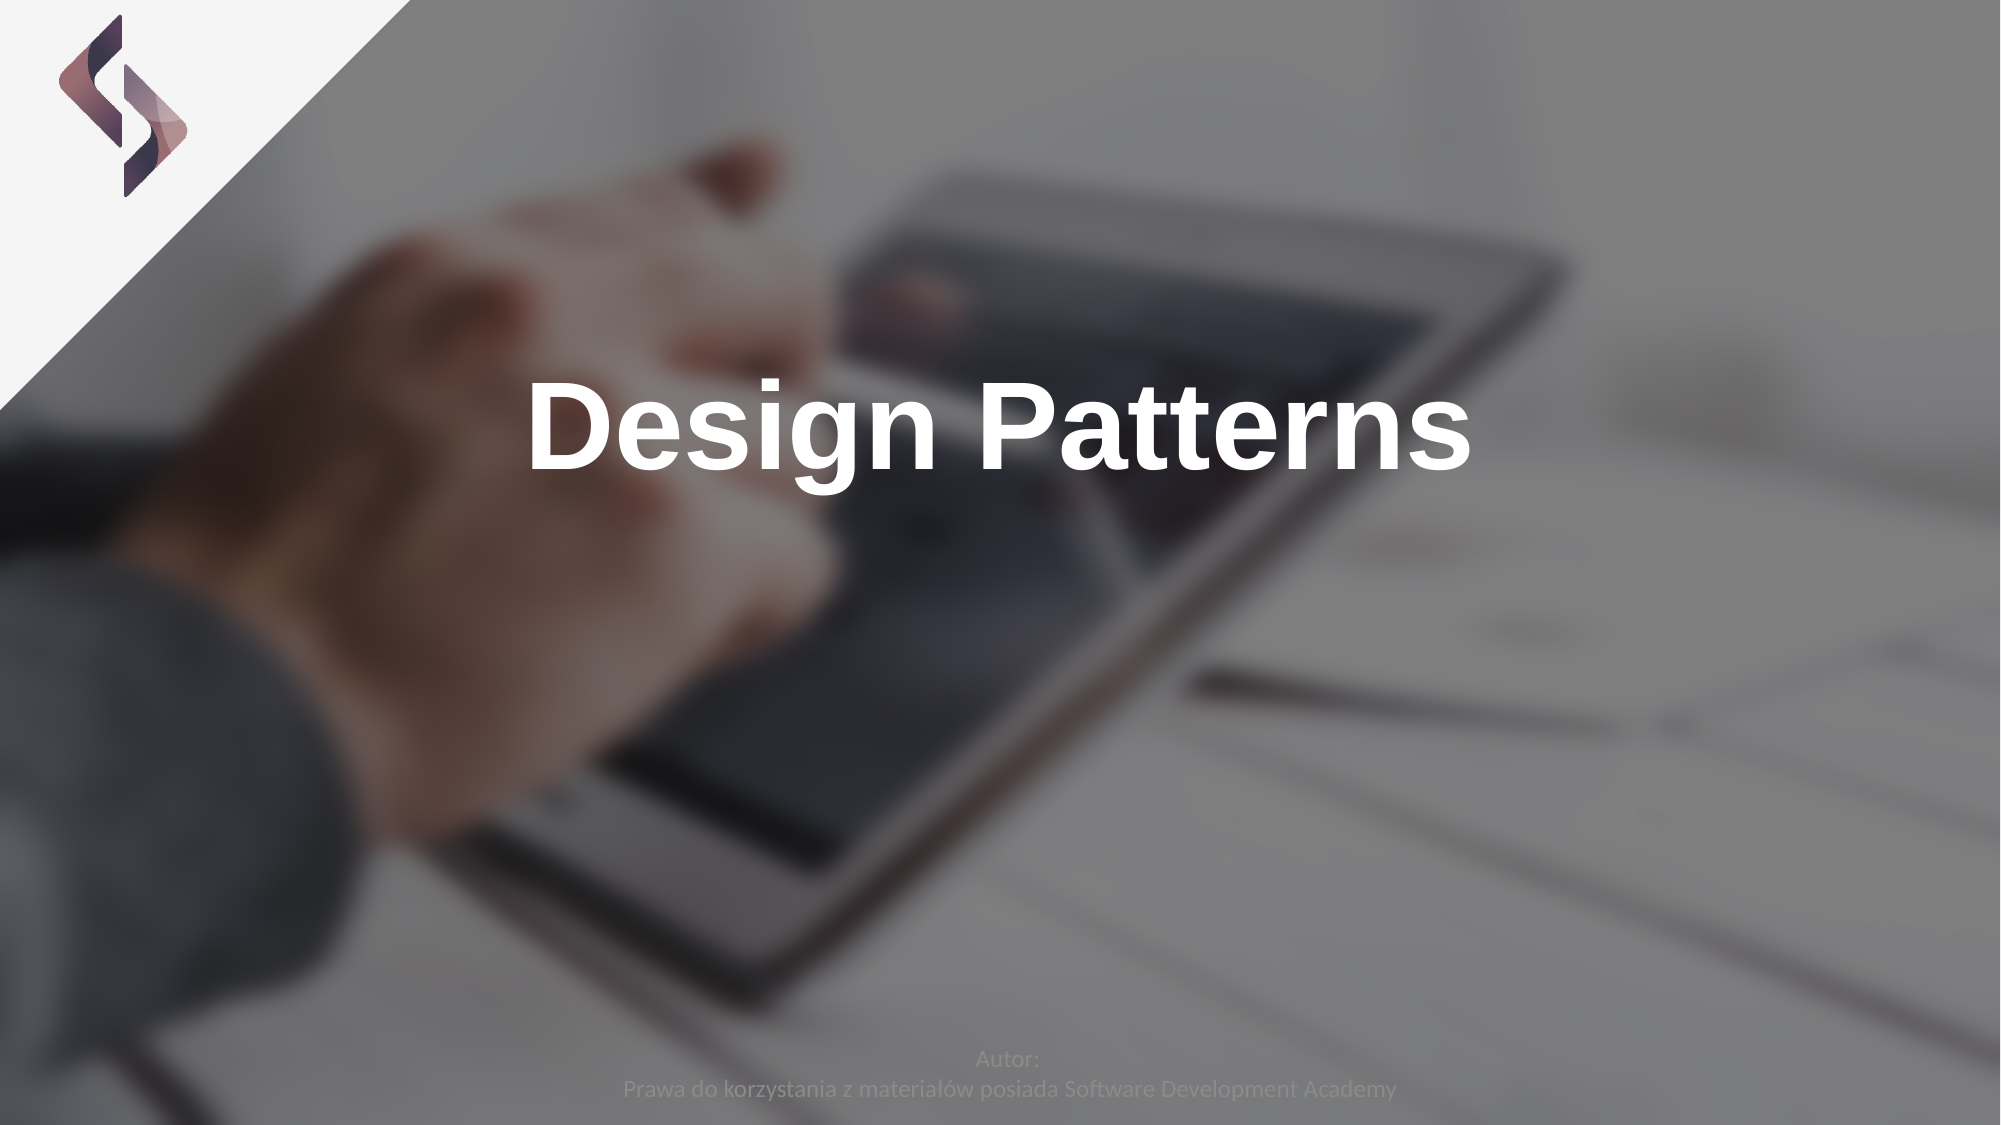

# Design Patterns

Autor:
Prawa do korzystania z materiałów posiada Software Development Academy